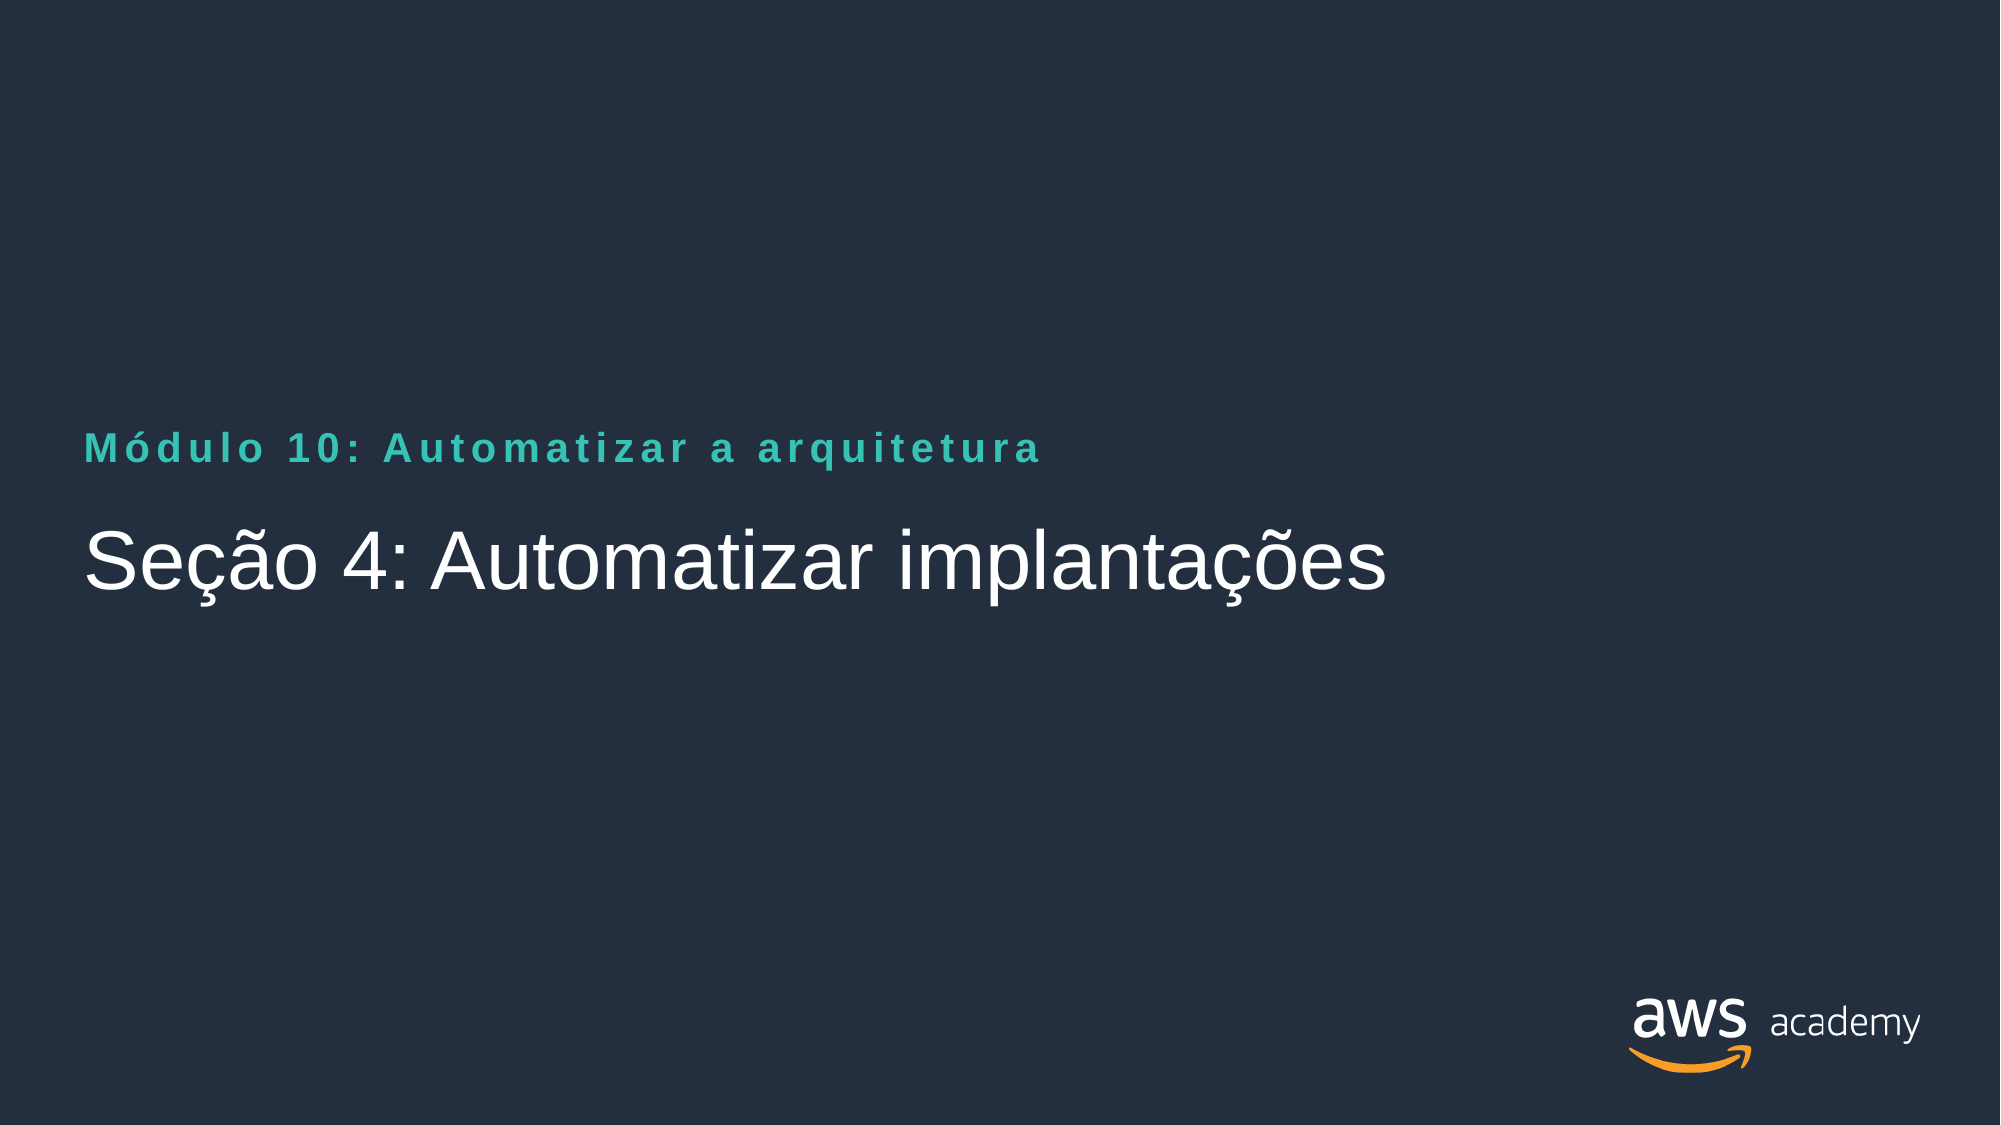

Módulo 10: Automatizar a arquitetura
# Seção 4: Automatizar implantações